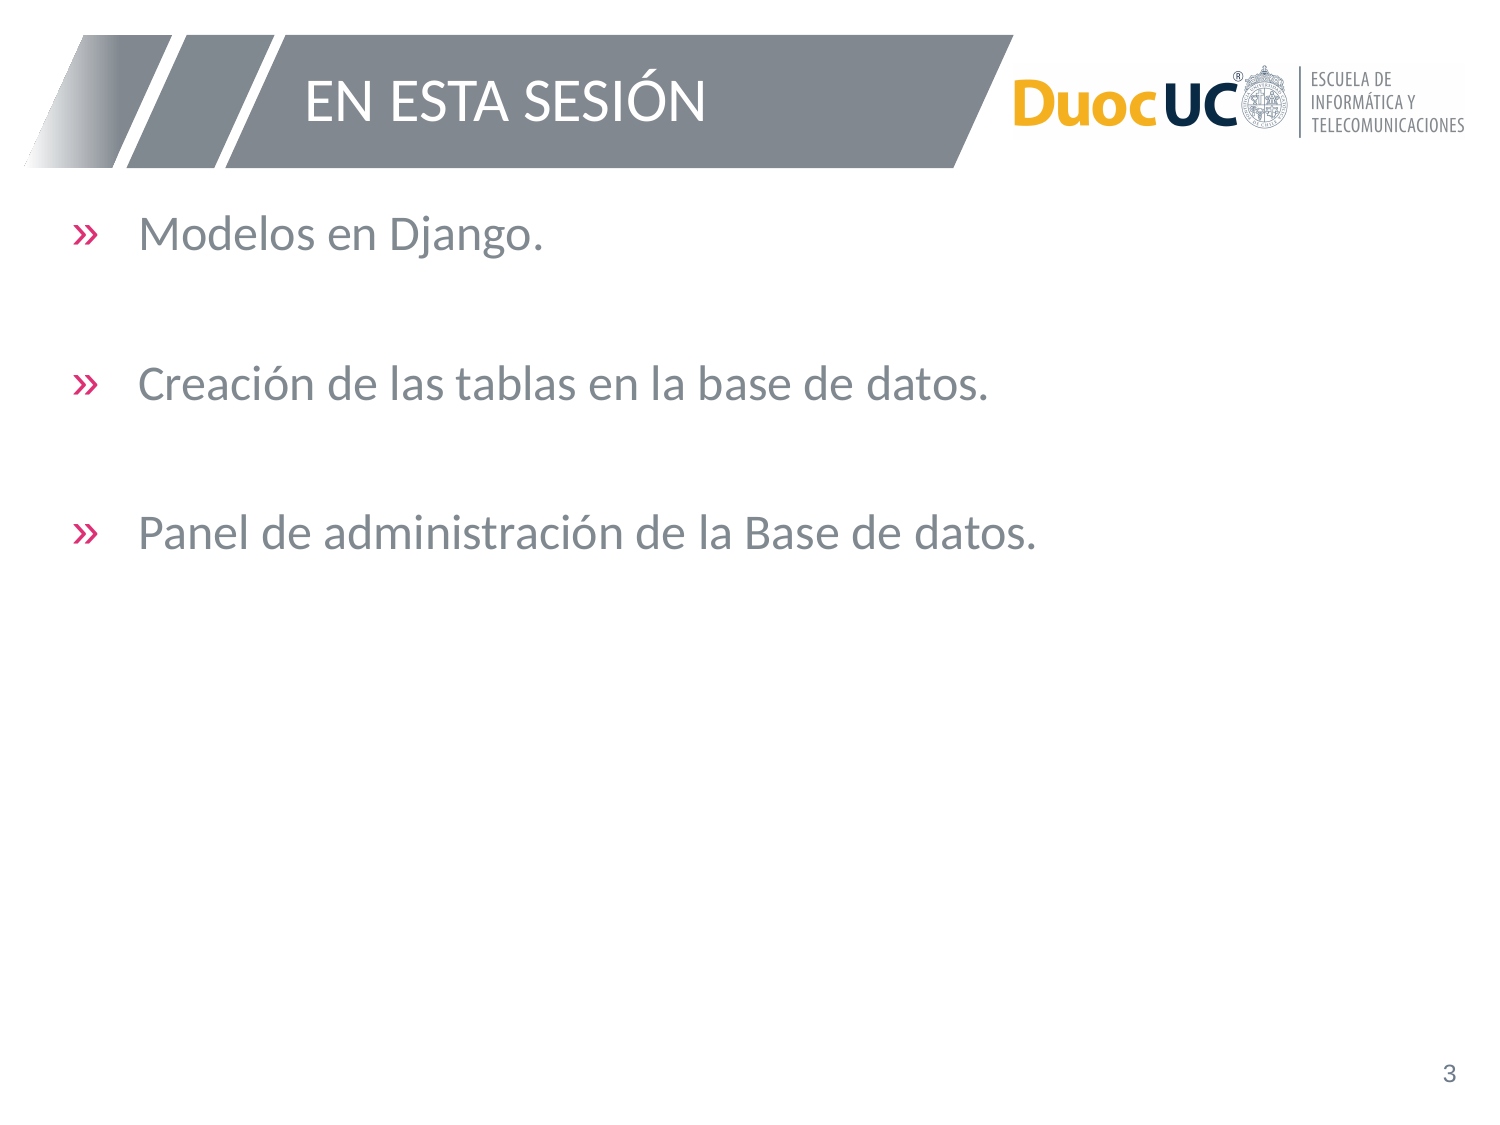

# EN ESTA SESIÓN
Modelos en Django.

Creación de las tablas en la base de datos.

Panel de administración de la Base de datos.